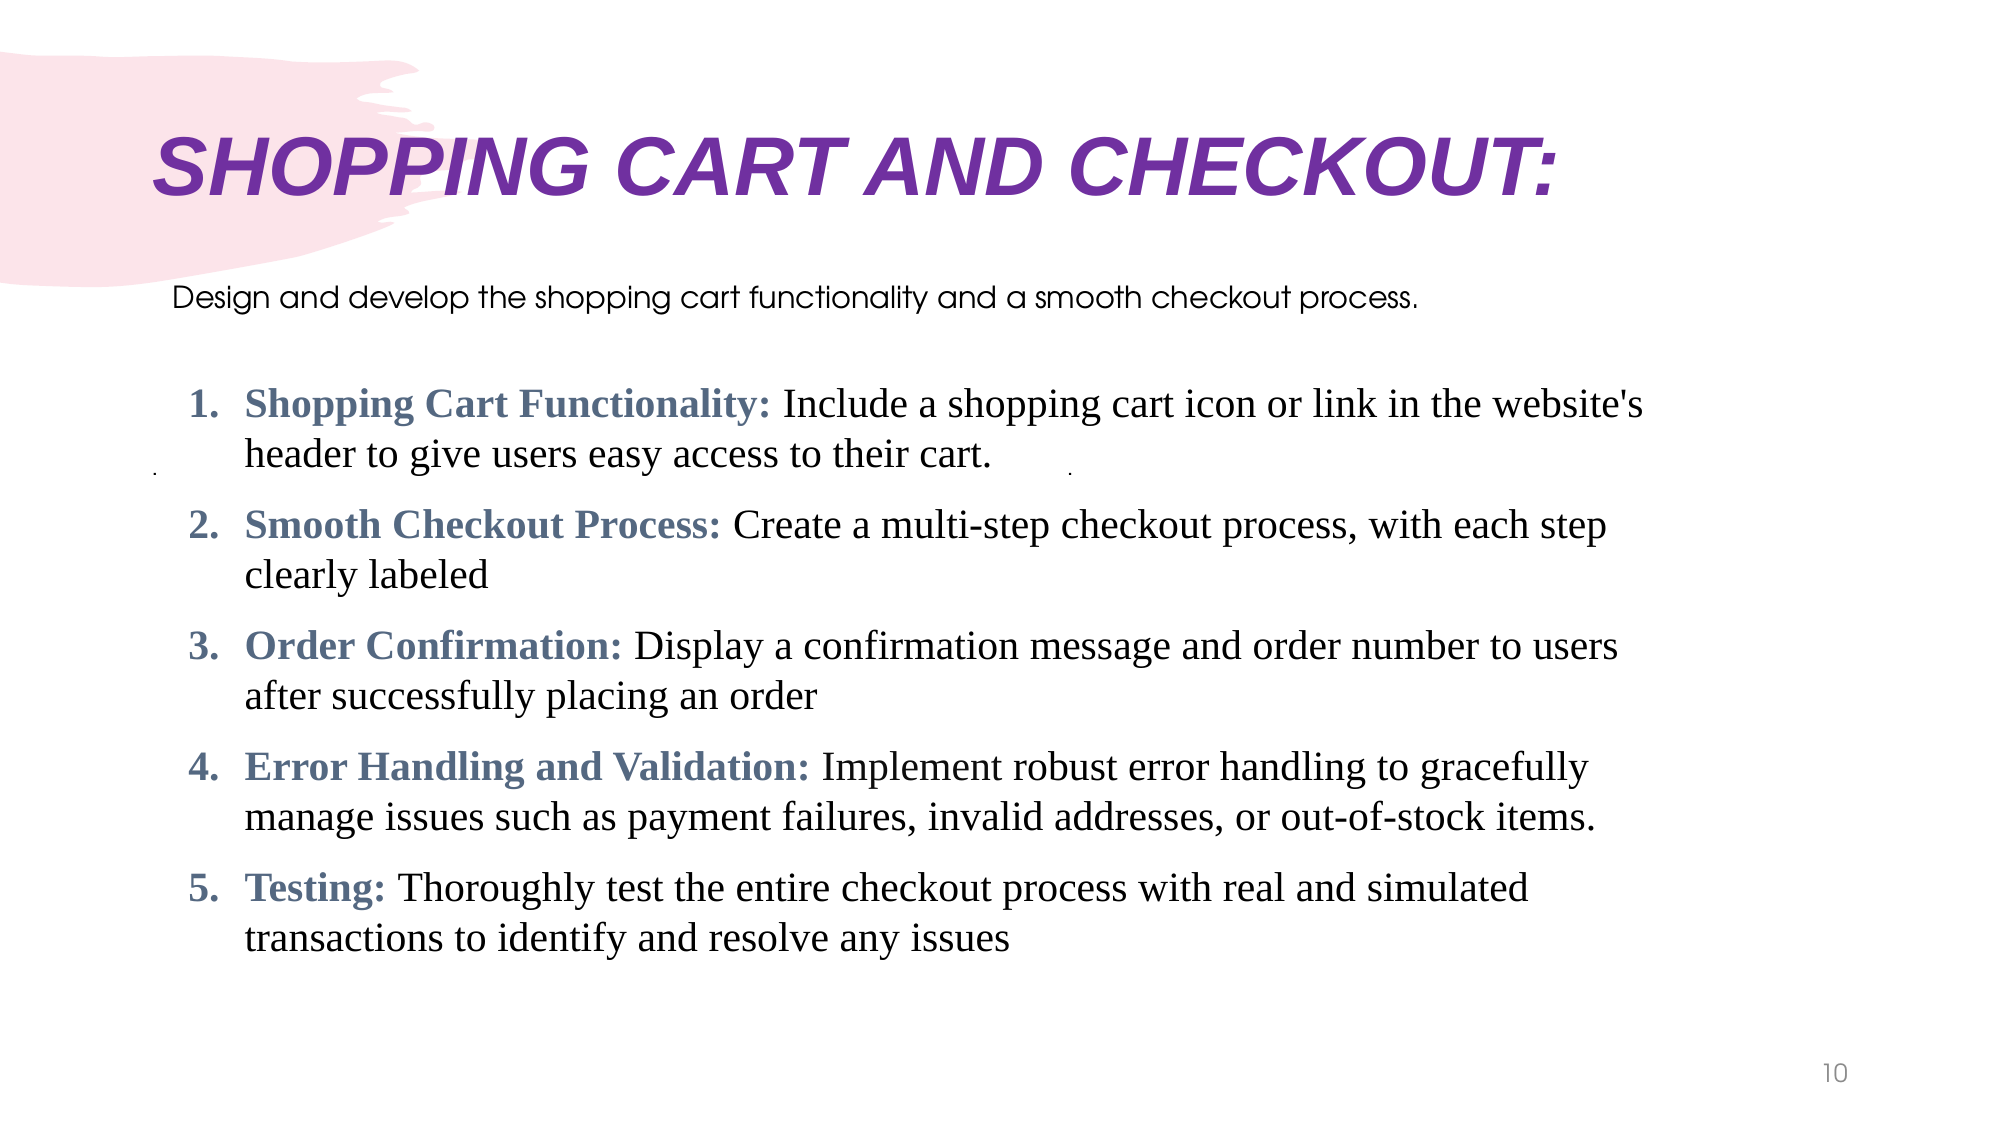

# SHOPPING CART AND CHECKOUT:
Design and develop the shopping cart functionality and a smooth checkout process.
.
.
Shopping Cart Functionality: Include a shopping cart icon or link in the website's header to give users easy access to their cart.
Smooth Checkout Process: Create a multi-step checkout process, with each step clearly labeled
Order Confirmation: Display a confirmation message and order number to users after successfully placing an order
Error Handling and Validation: Implement robust error handling to gracefully manage issues such as payment failures, invalid addresses, or out-of-stock items.
Testing: Thoroughly test the entire checkout process with real and simulated transactions to identify and resolve any issues
10